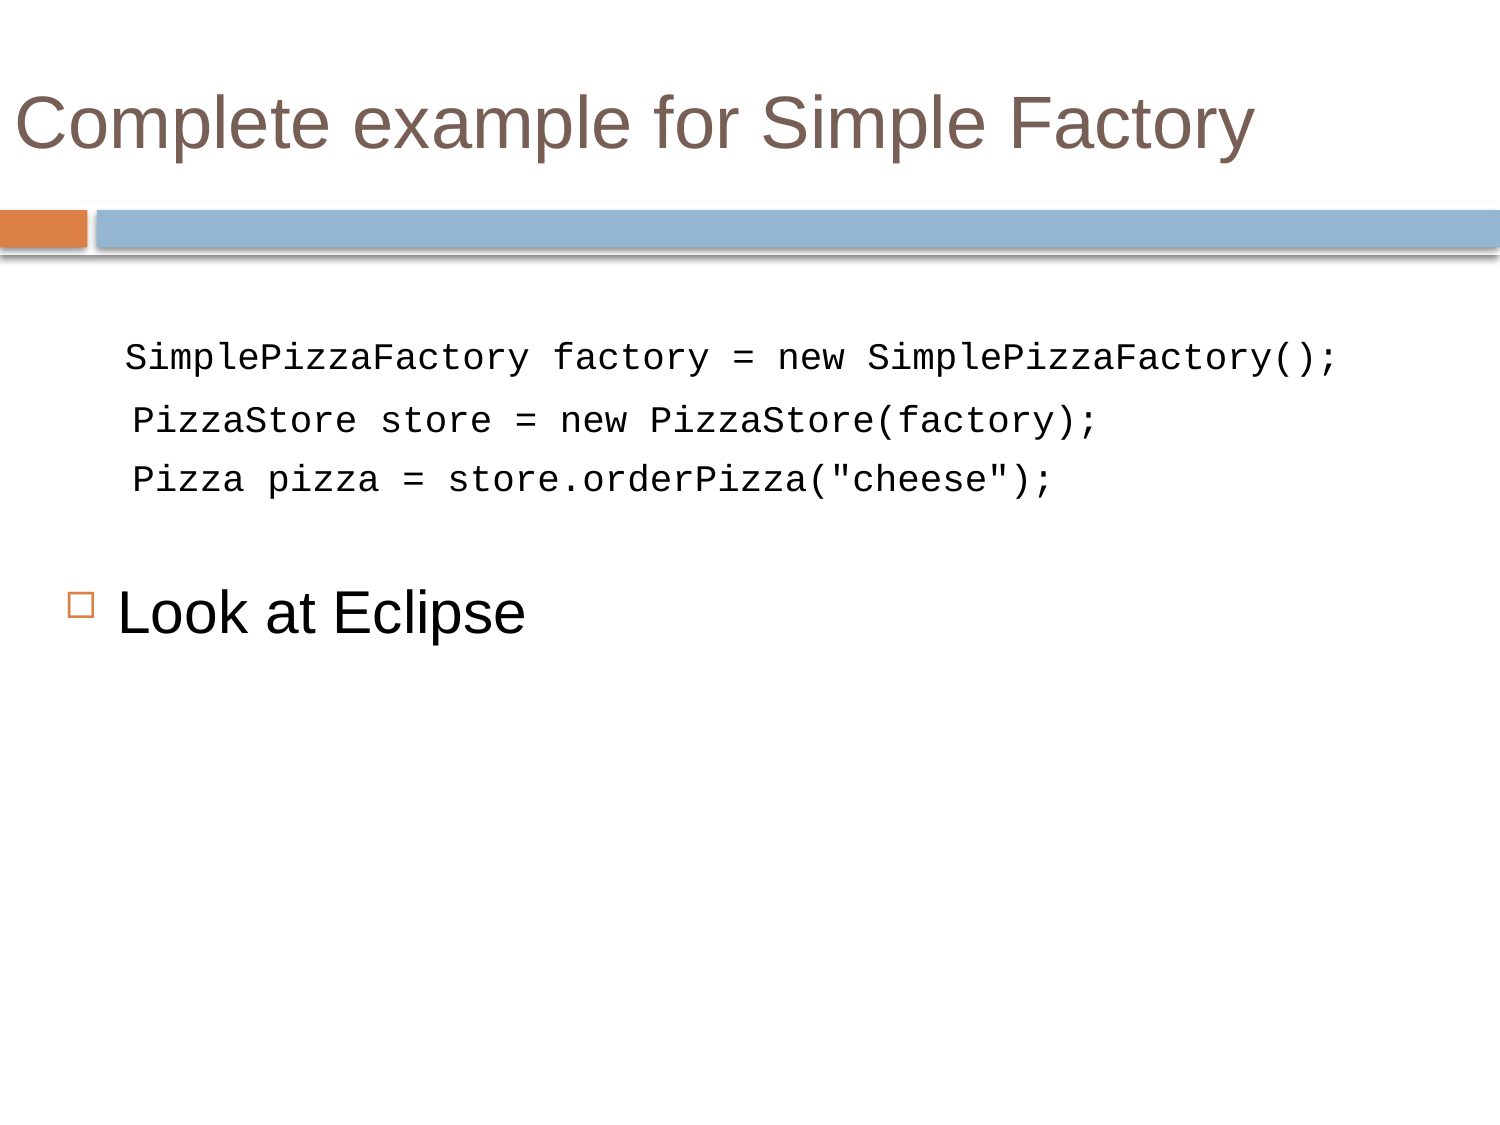

# Complete example for Simple Factory
  SimplePizzaFactory factory = new SimplePizzaFactory();
   PizzaStore store = new PizzaStore(factory);
   Pizza pizza = store.orderPizza("cheese");

Look at Eclipse